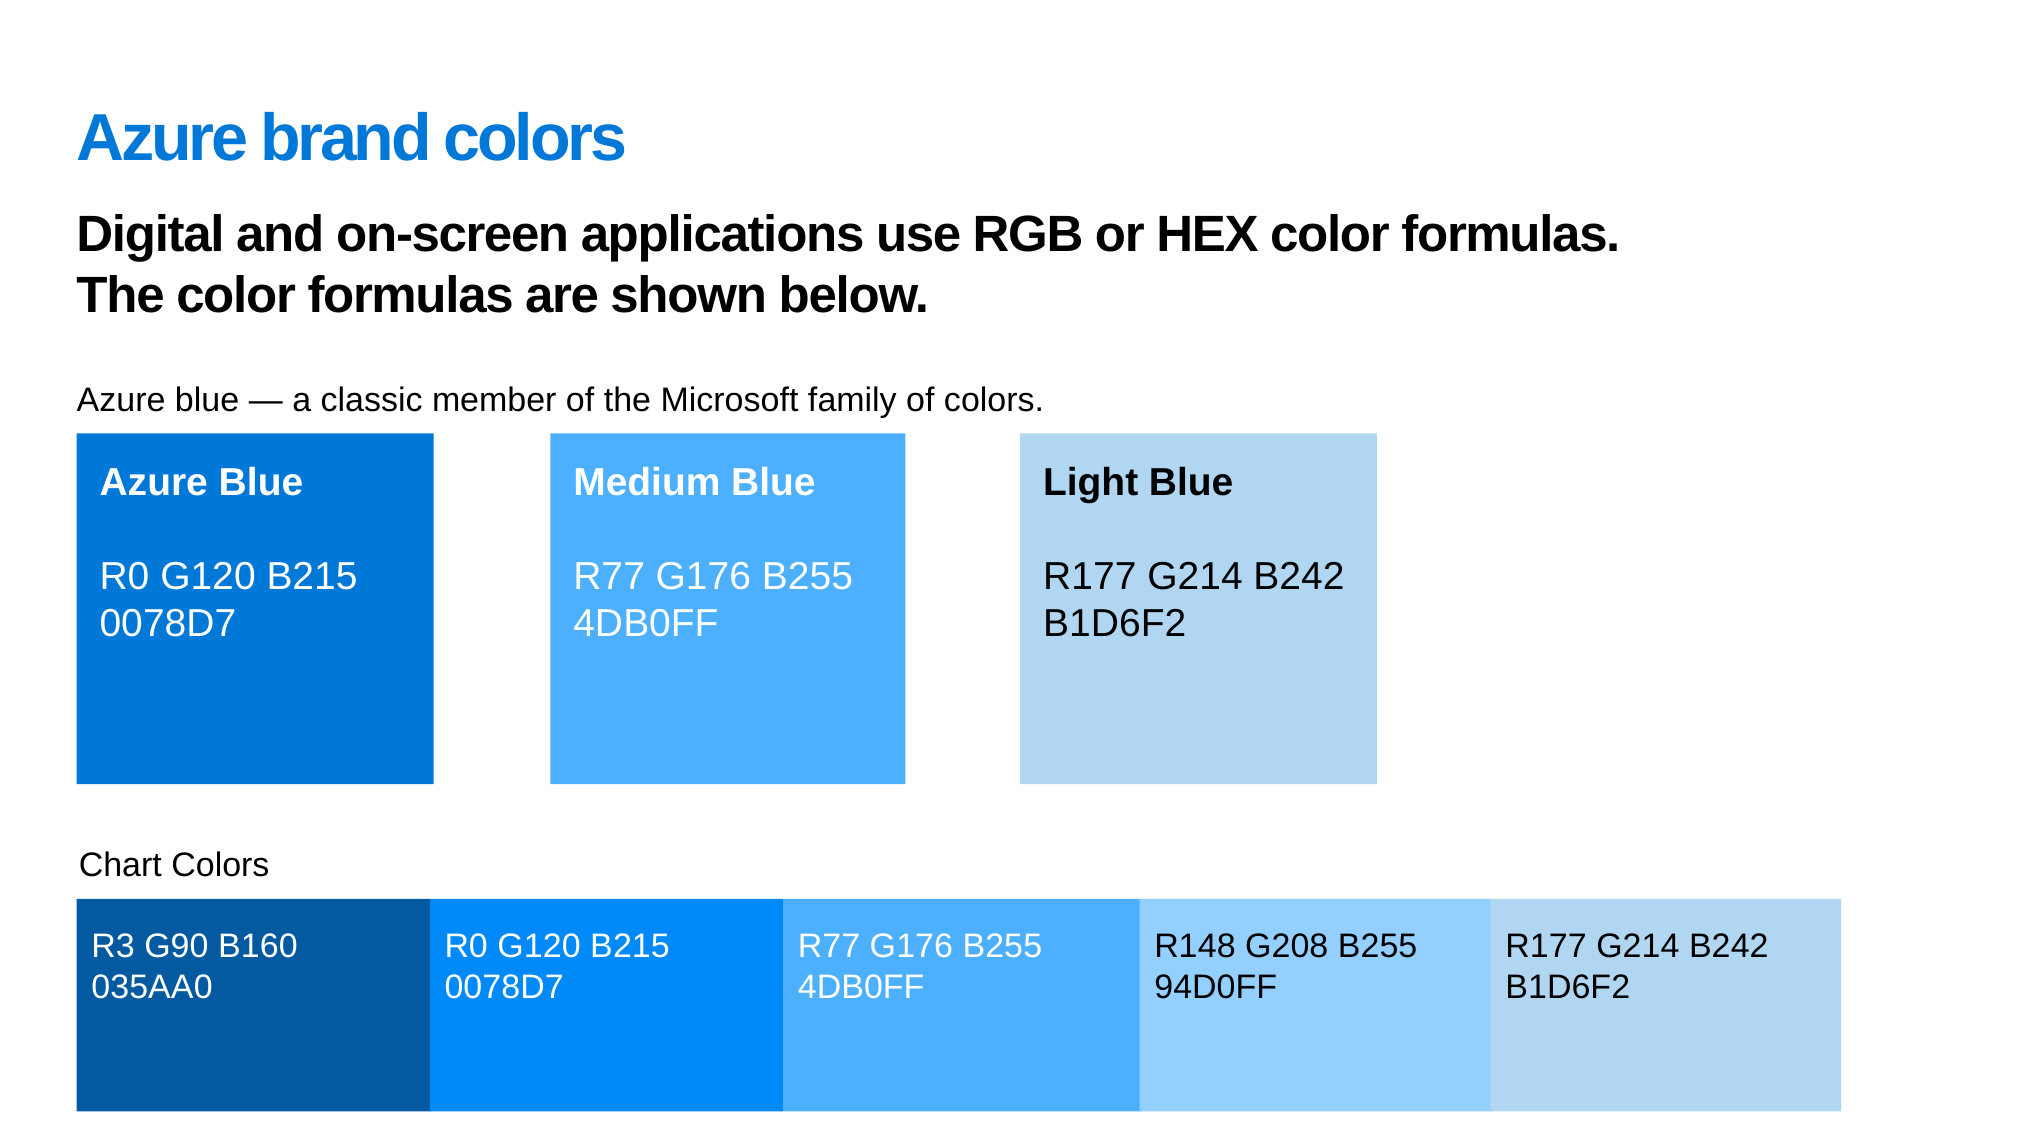

# Azure brand colors
Digital and on-screen applications use RGB or HEX color formulas.
The color formulas are shown below.
Azure blue — a classic member of the Microsoft family of colors.
Azure Blue

R0 G120 B215
0078D7
Medium Blue

R77 G176 B255
4DB0FF
Light Blue

R177 G214 B242
B1D6F2

Chart Colors
R3 G90 B160
035AA0

R0 G120 B215
0078D7

R77 G176 B255
4DB0FF

R148 G208 B255
94D0FF

R177 G214 B242
B1D6F2